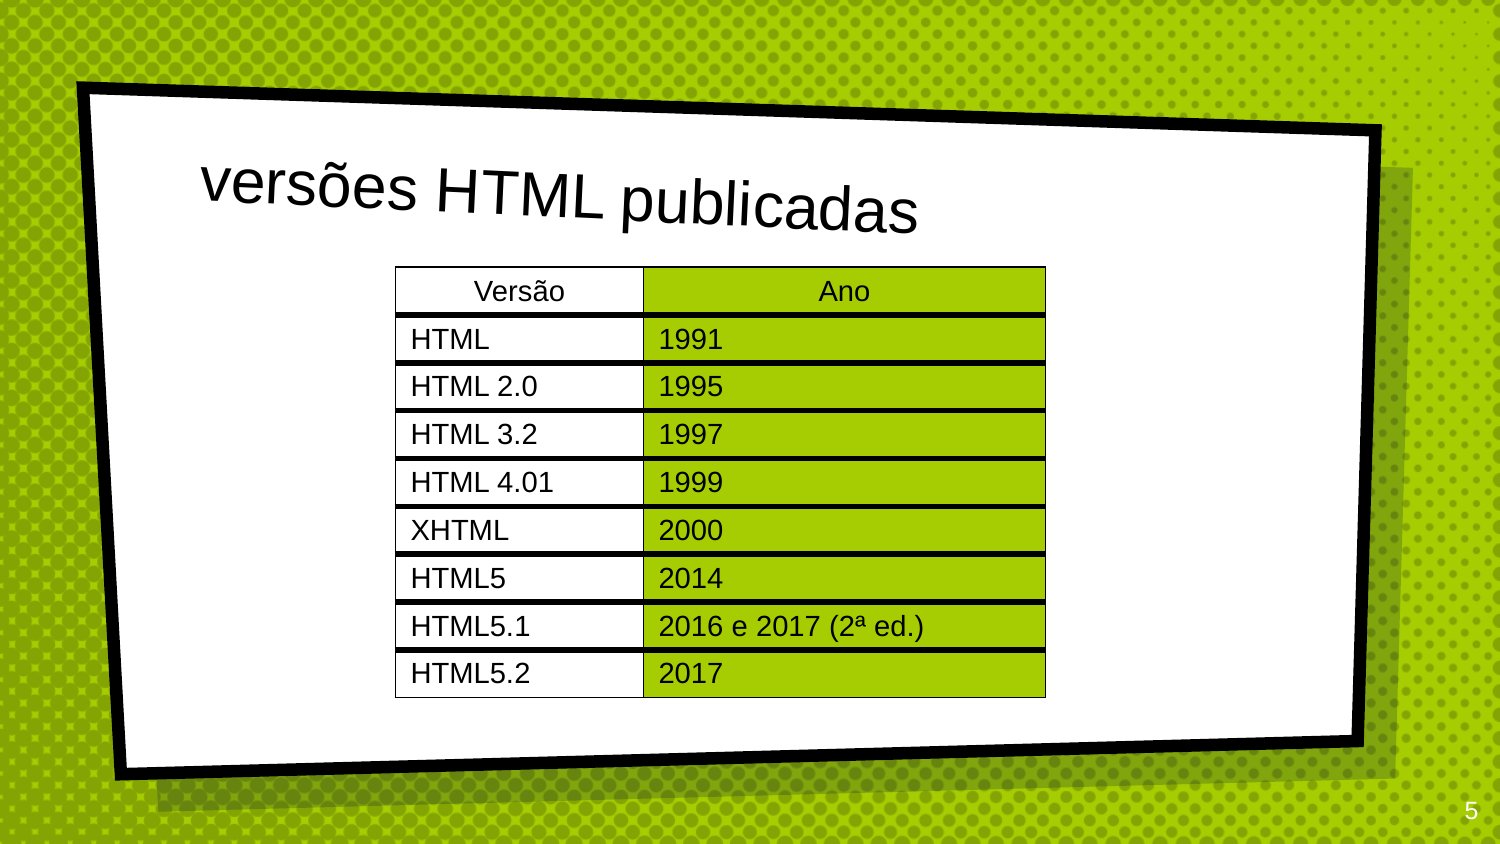

# versões HTML publicadas
| Versão | Ano |
| --- | --- |
| HTML | 1991 |
| HTML 2.0 | 1995 |
| HTML 3.2 | 1997 |
| HTML 4.01 | 1999 |
| XHTML | 2000 |
| HTML5 | 2014 |
| HTML5.1 | 2016 e 2017 (2ª ed.) |
| HTML5.2 | 2017 |
5